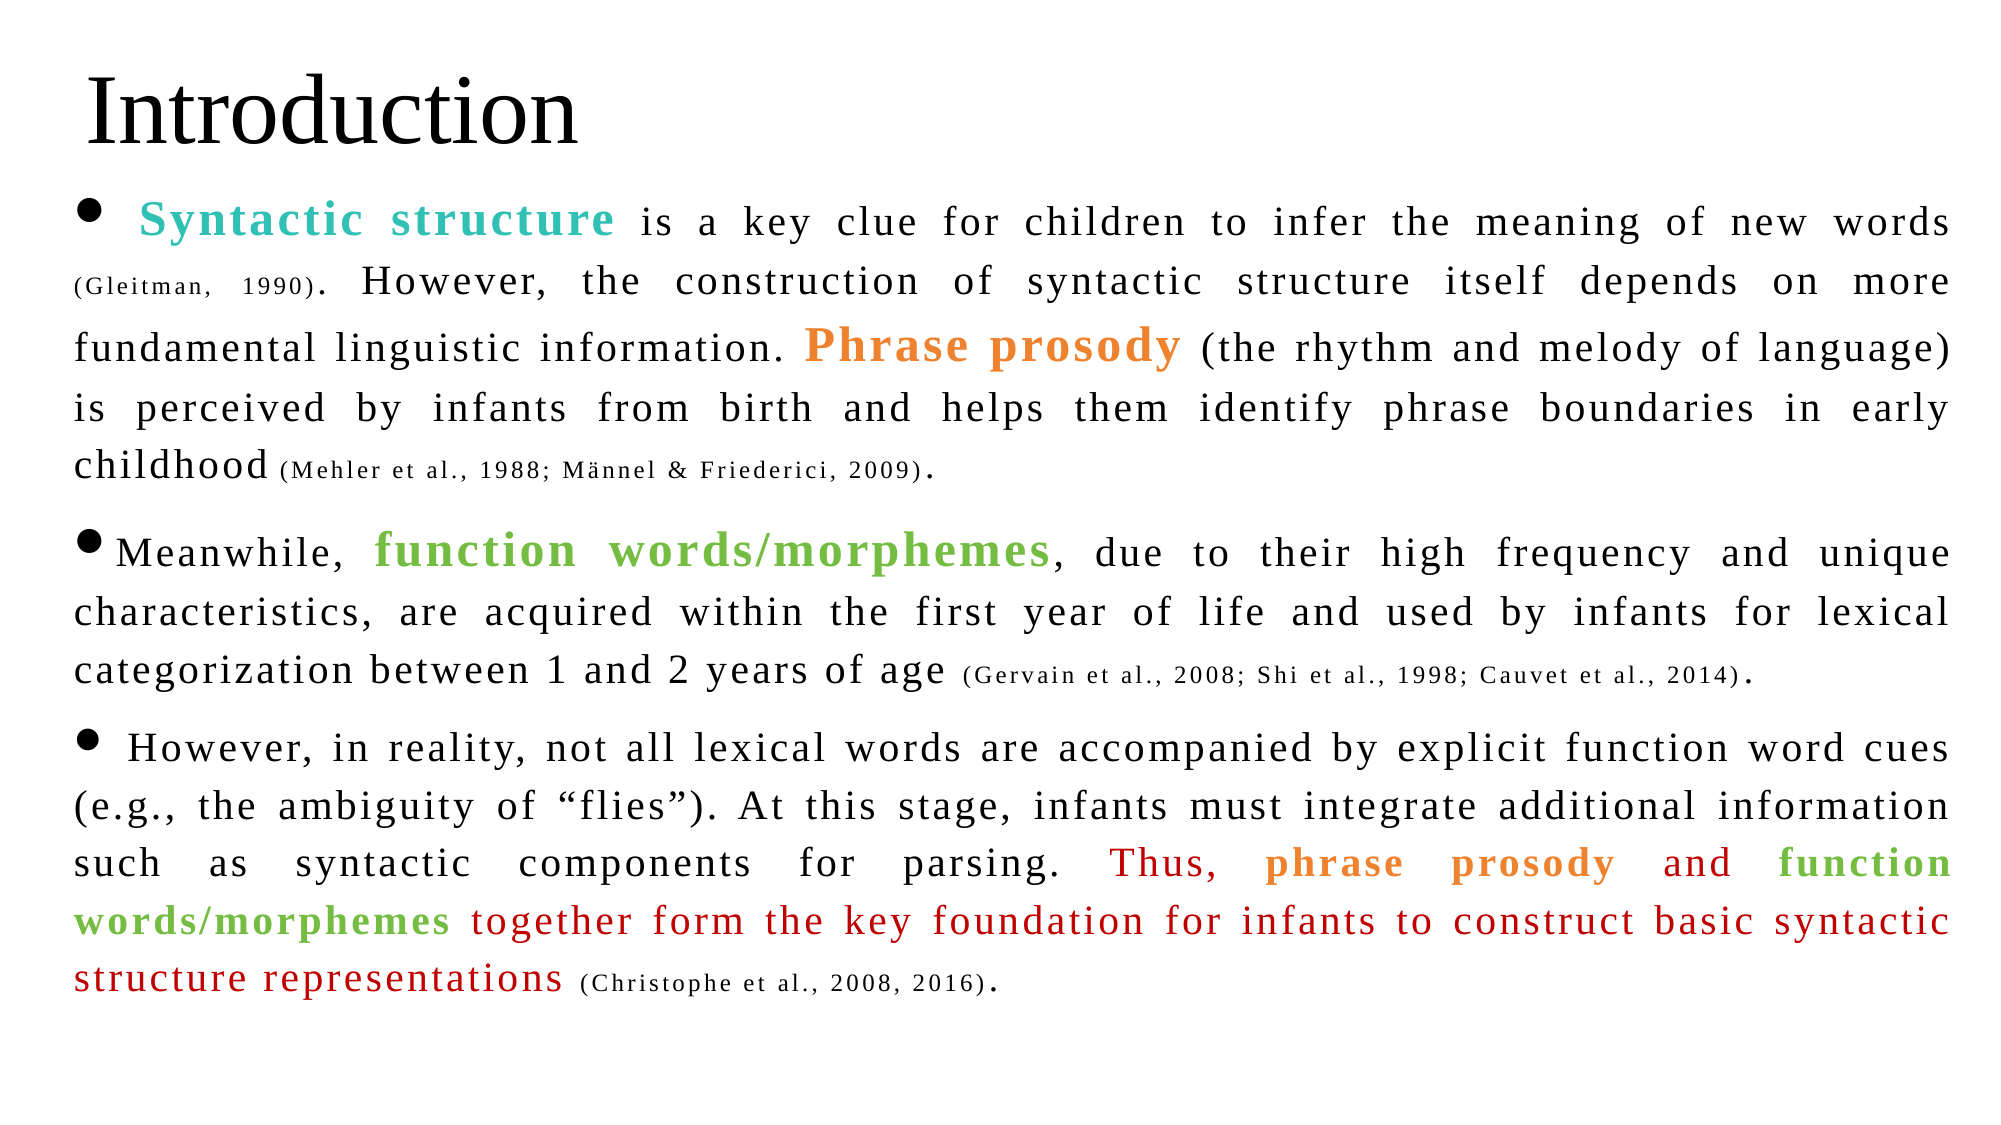

Introduction
 Syntactic structure is a key clue for children to infer the meaning of new words (Gleitman, 1990). However, the construction of syntactic structure itself depends on more fundamental linguistic information. Phrase prosody (the rhythm and melody of language) is perceived by infants from birth and helps them identify phrase boundaries in early childhood (Mehler et al., 1988; Männel & Friederici, 2009).
Meanwhile, function words/morphemes, due to their high frequency and unique characteristics, are acquired within the first year of life and used by infants for lexical categorization between 1 and 2 years of age (Gervain et al., 2008; Shi et al., 1998; Cauvet et al., 2014).
 However, in reality, not all lexical words are accompanied by explicit function word cues (e.g., the ambiguity of “flies”). At this stage, infants must integrate additional information such as syntactic components for parsing. Thus, phrase prosody and function words/morphemes together form the key foundation for infants to construct basic syntactic structure representations (Christophe et al., 2008, 2016).